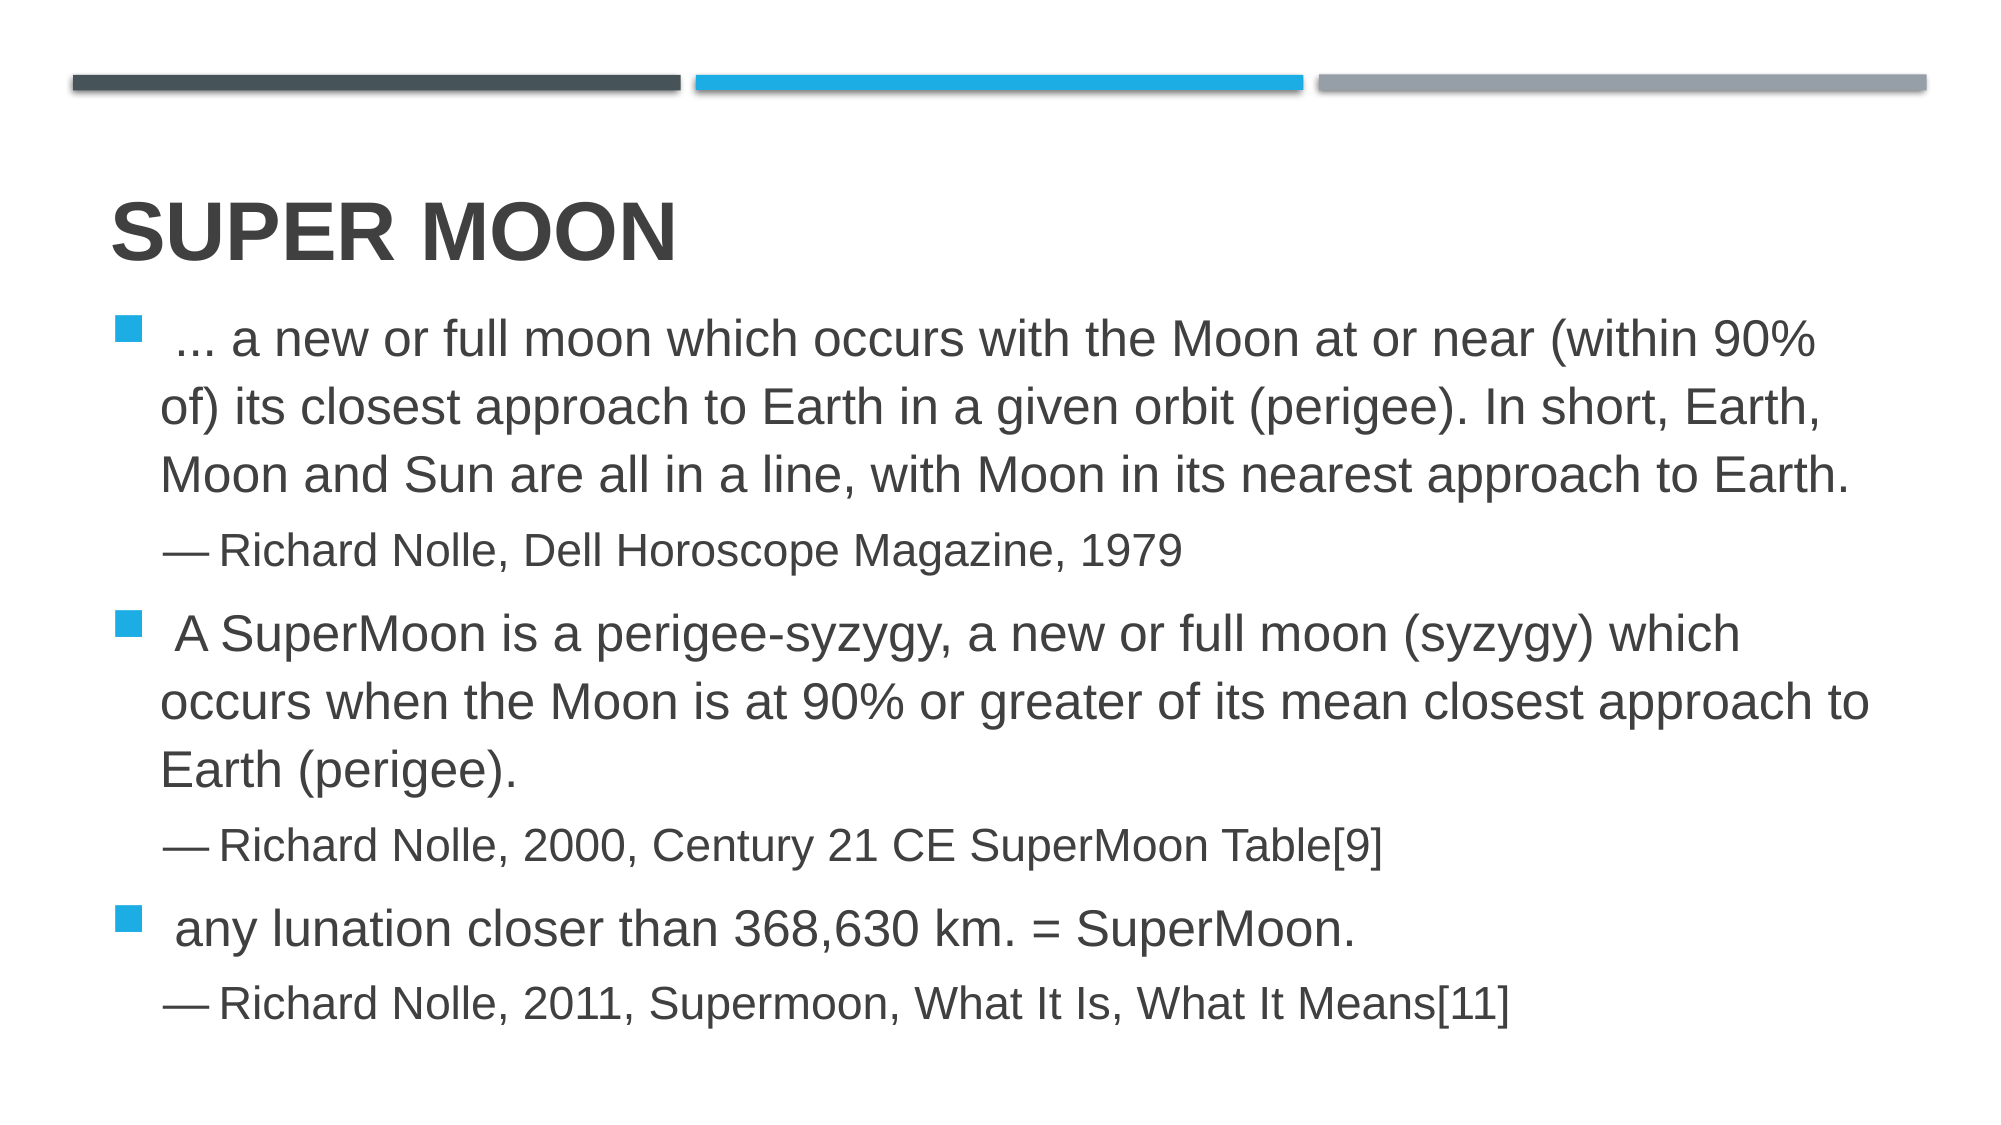

# Super Moon
 ... a new or full moon which occurs with the Moon at or near (within 90% of) its closest approach to Earth in a given orbit (perigee). In short, Earth, Moon and Sun are all in a line, with Moon in its nearest approach to Earth.
— Richard Nolle, Dell Horoscope Magazine, 1979
 A SuperMoon is a perigee-syzygy, a new or full moon (syzygy) which occurs when the Moon is at 90% or greater of its mean closest approach to Earth (perigee).
— Richard Nolle, 2000, Century 21 CE SuperMoon Table[9]
 any lunation closer than 368,630 km. = SuperMoon.
— Richard Nolle, 2011, Supermoon, What It Is, What It Means[11]